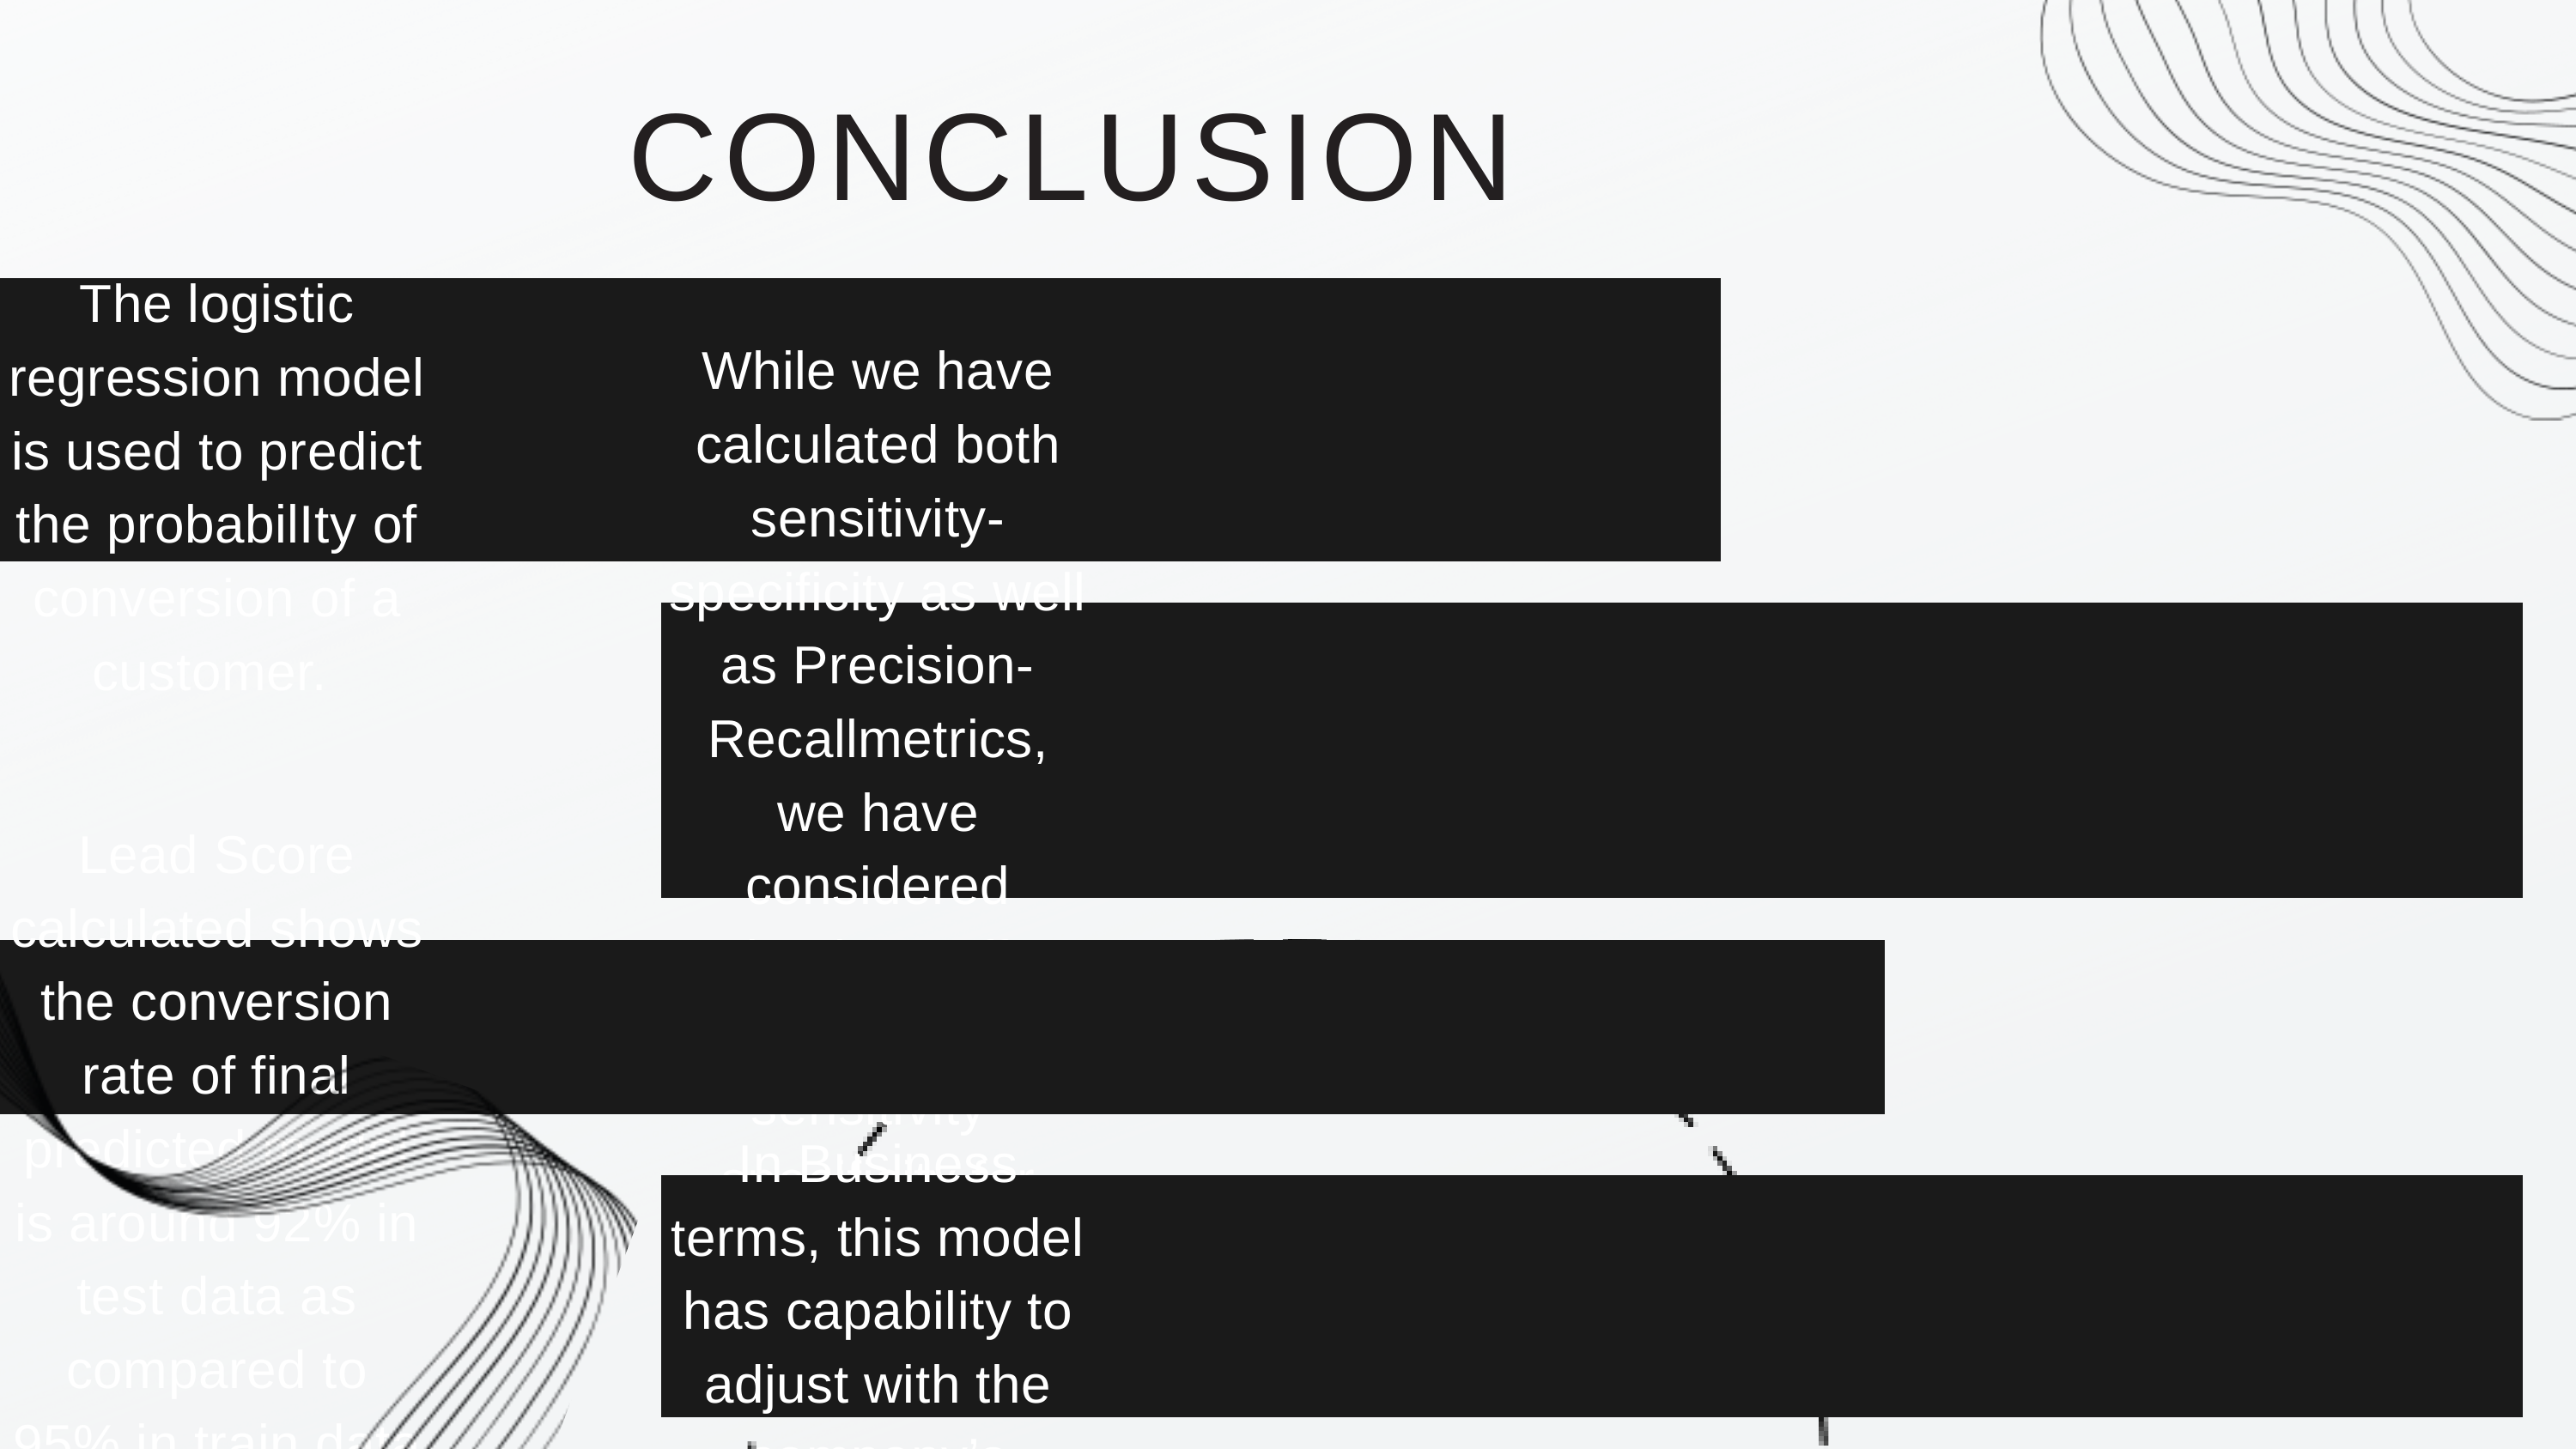

CONCLUSION

The logistic regression model is used to predict the probabilIty of conversion of a customer.

While we have calculated both sensitivity-specificity as well as Precision-Recallmetrics, we have considered optimal cut off on the basis of sensitivity-specificity for final prediction

Lead Score calculated shows the conversion rate of final predicted model is around 92% in test data as compared to 95% in train data

In Business terms, this model has capability to adjust with the company’s requirements in coming future